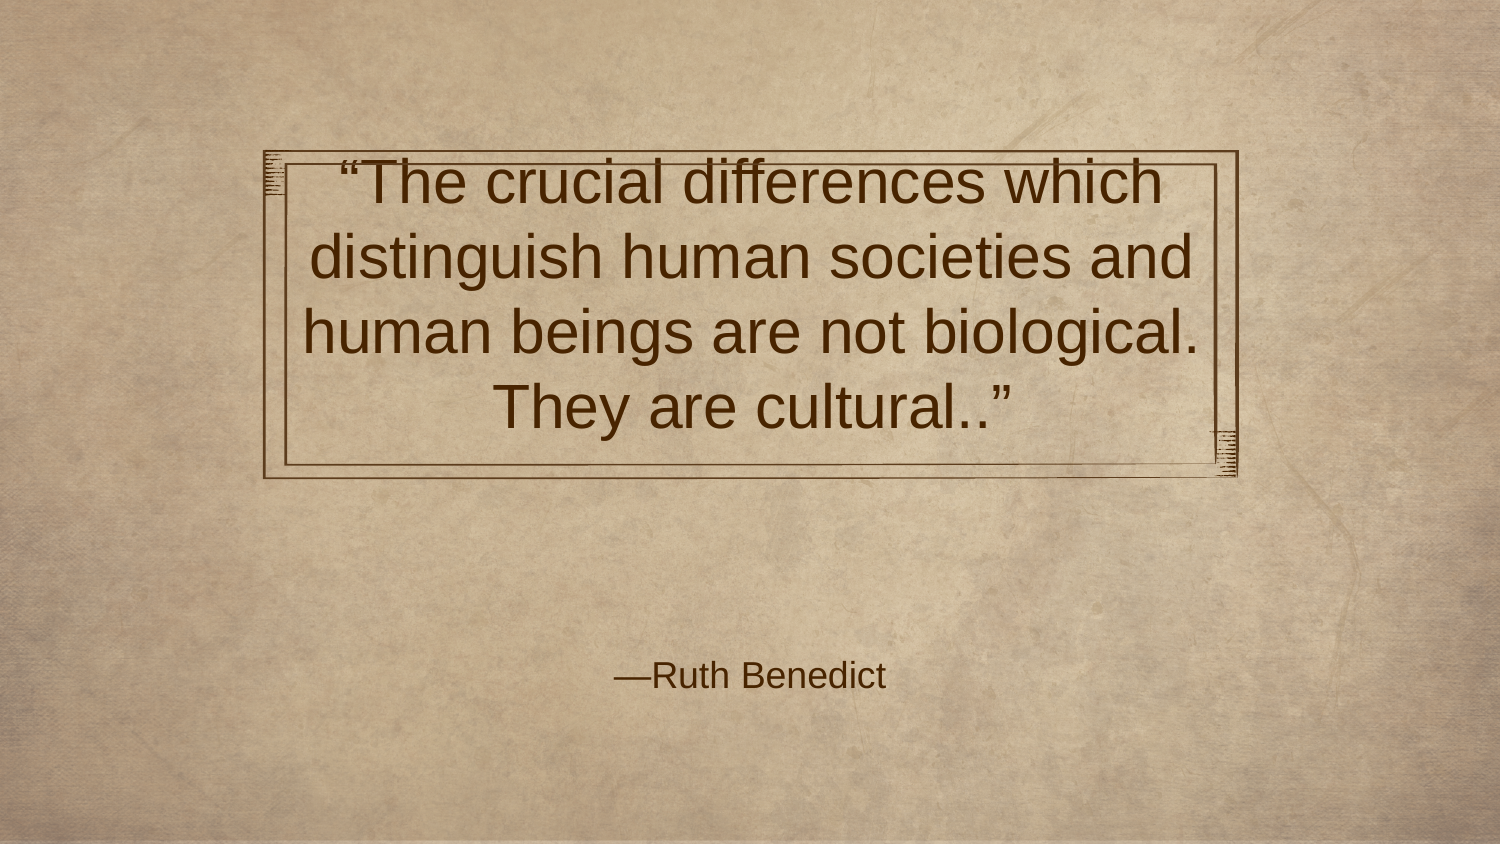

“The crucial differences which distinguish human societies and human beings are not biological. They are cultural..”

# —Ruth Benedict